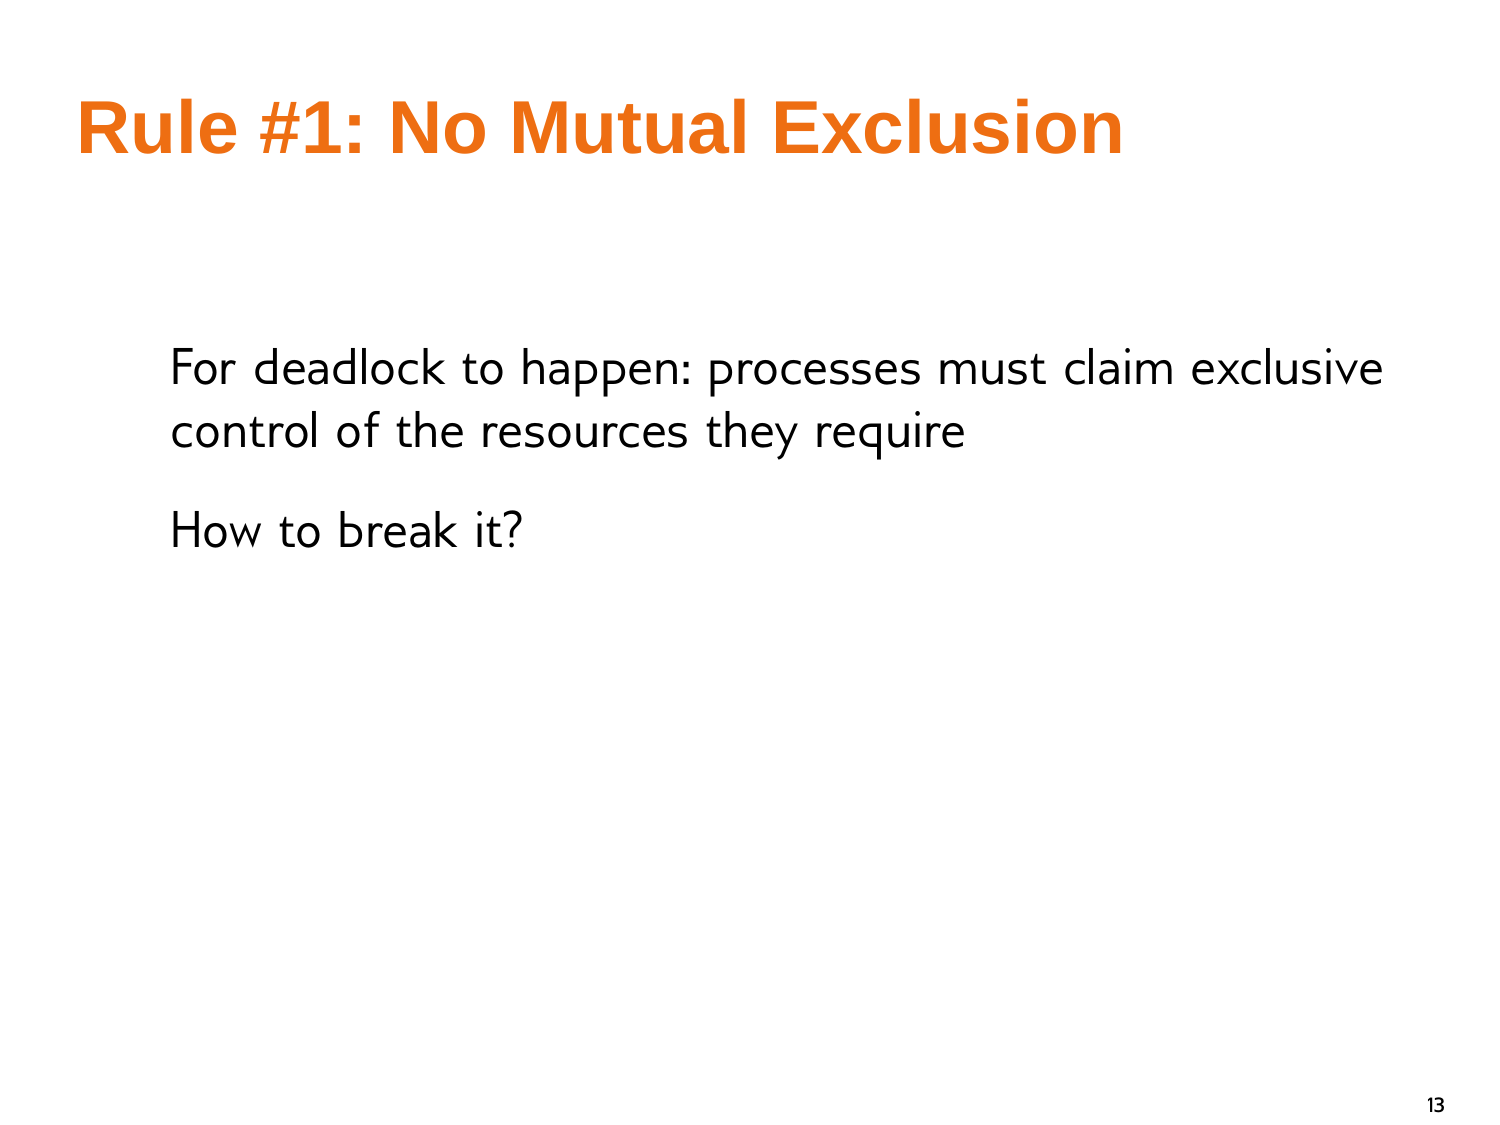

# Rule #1: No Mutual Exclusion
For deadlock to happen: processes must claim exclusive control of the resources they require
How to break it?